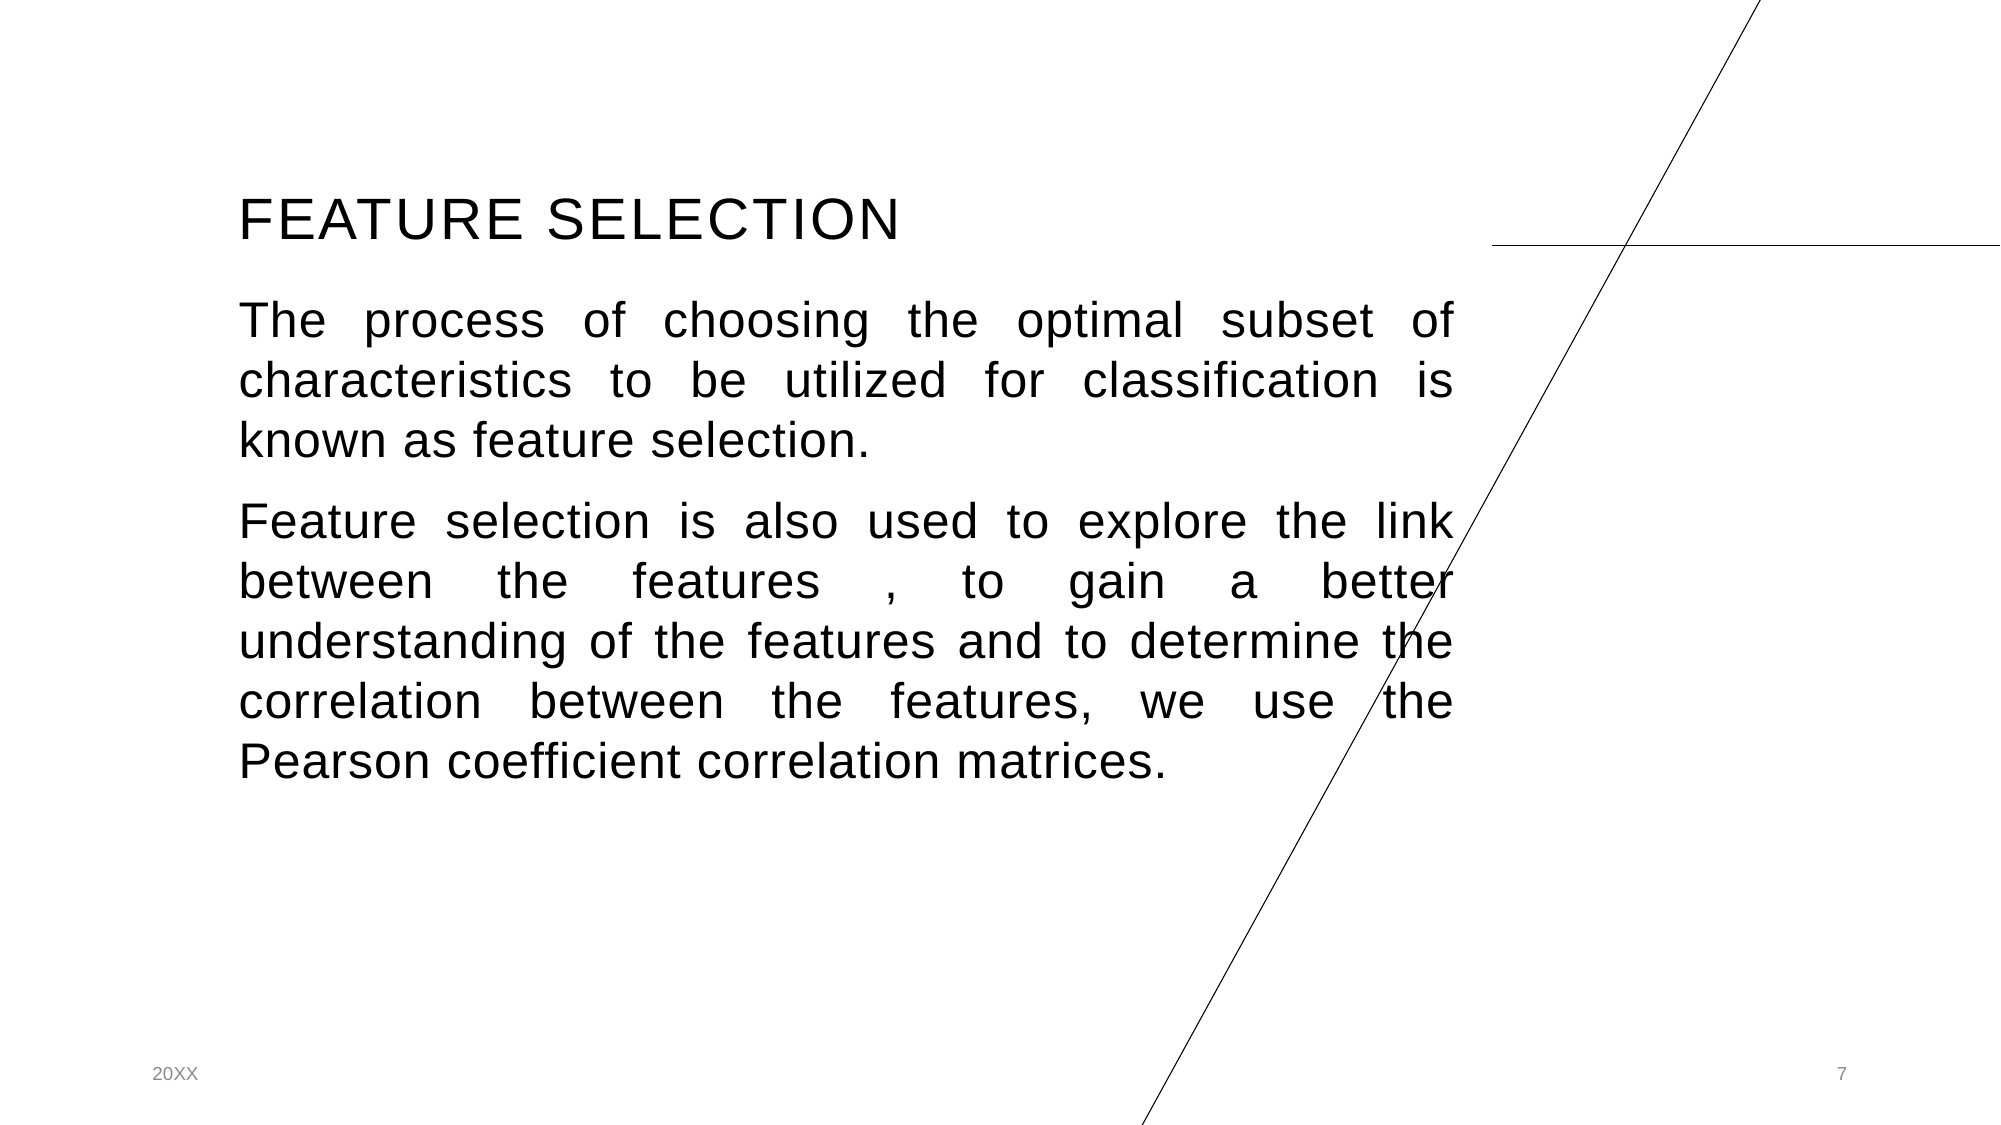

# Feature selection
The process of choosing the optimal subset of characteristics to be utilized for classification is known as feature selection.
Feature selection is also used to explore the link between the features , to gain a better understanding of the features and to determine the correlation between the features, we use the Pearson coefficient correlation matrices.
20XX
7